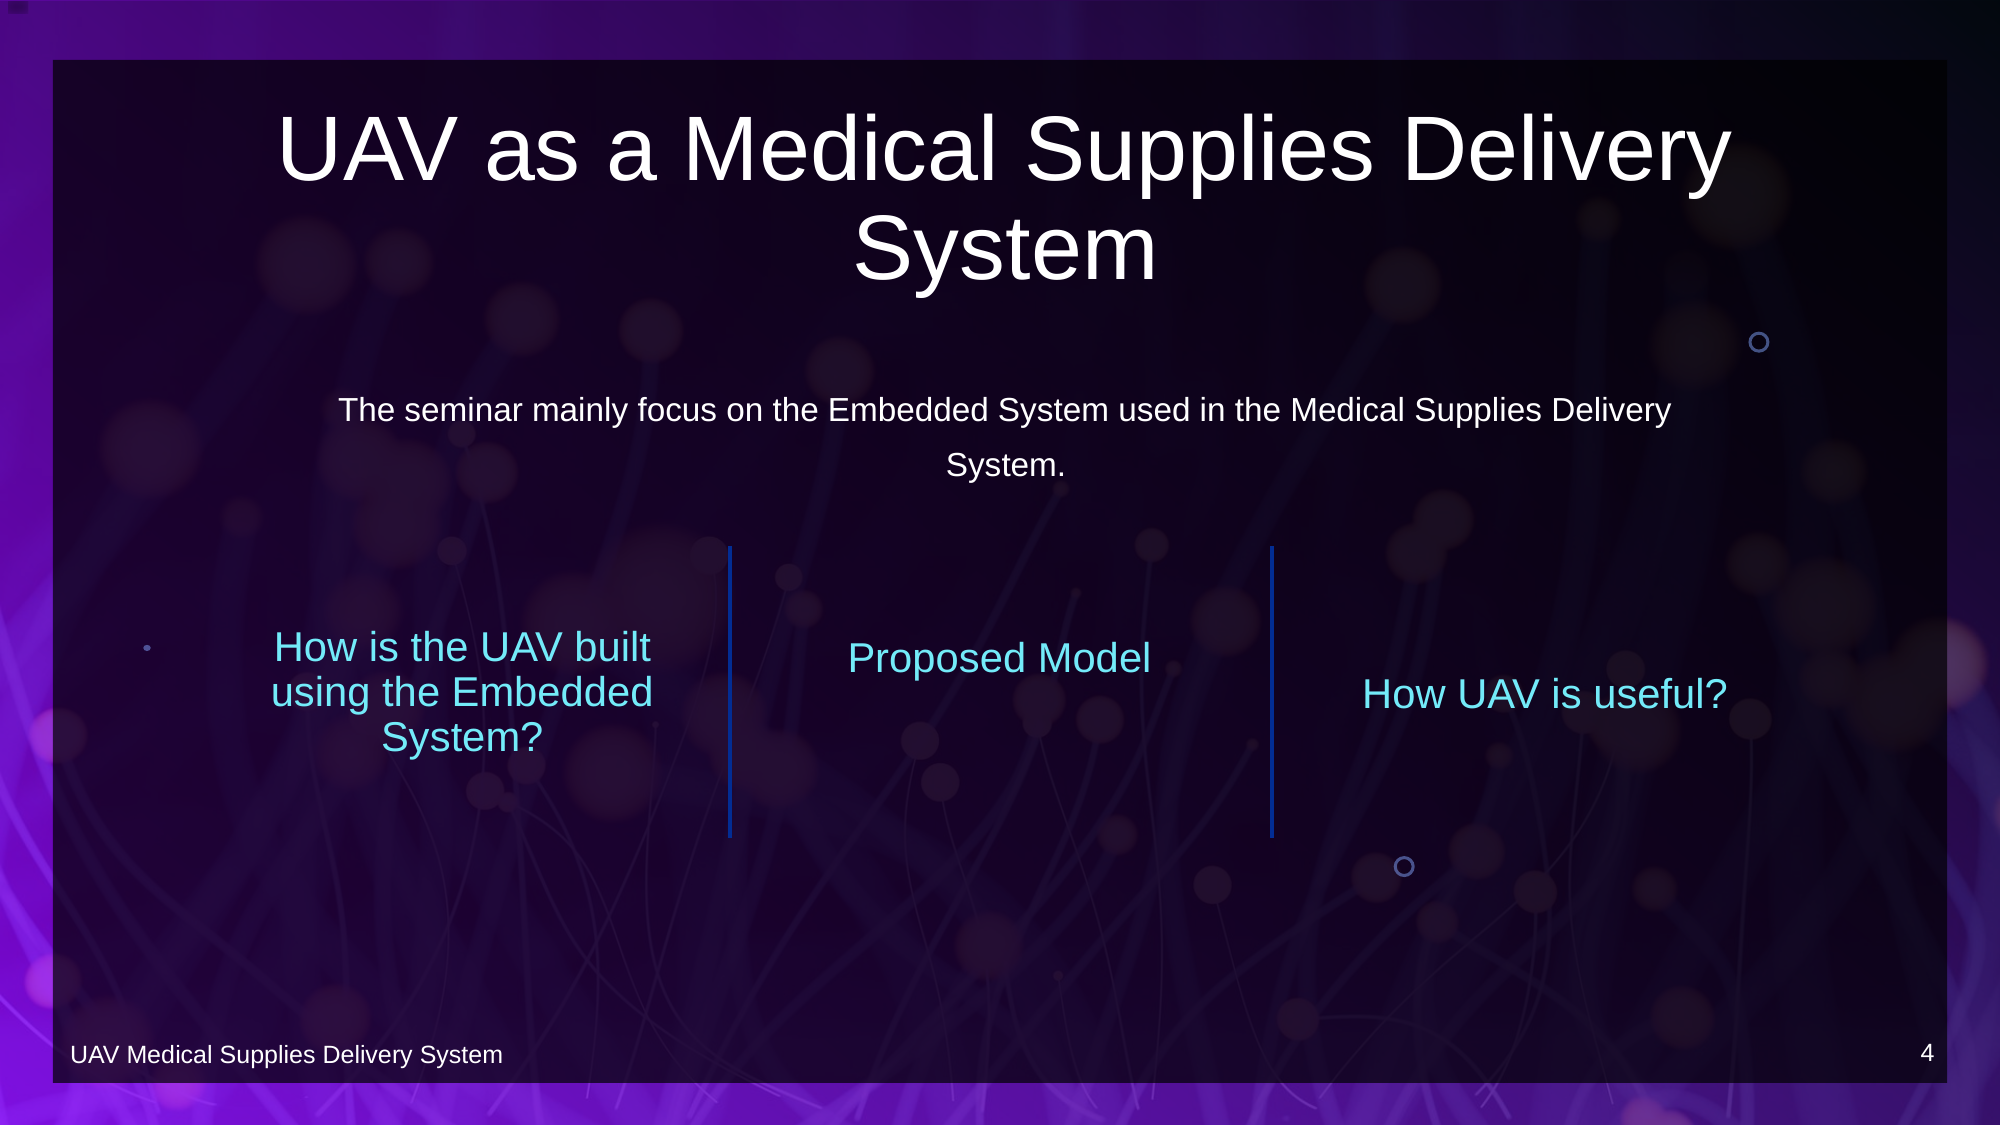

# UAV as a Medical Supplies Delivery System
The seminar mainly focus on the Embedded System used in the Medical Supplies Delivery System.

Proposed Model

How is the UAV built using the Embedded System?

How UAV is useful?

4
UAV Medical Supplies Delivery System